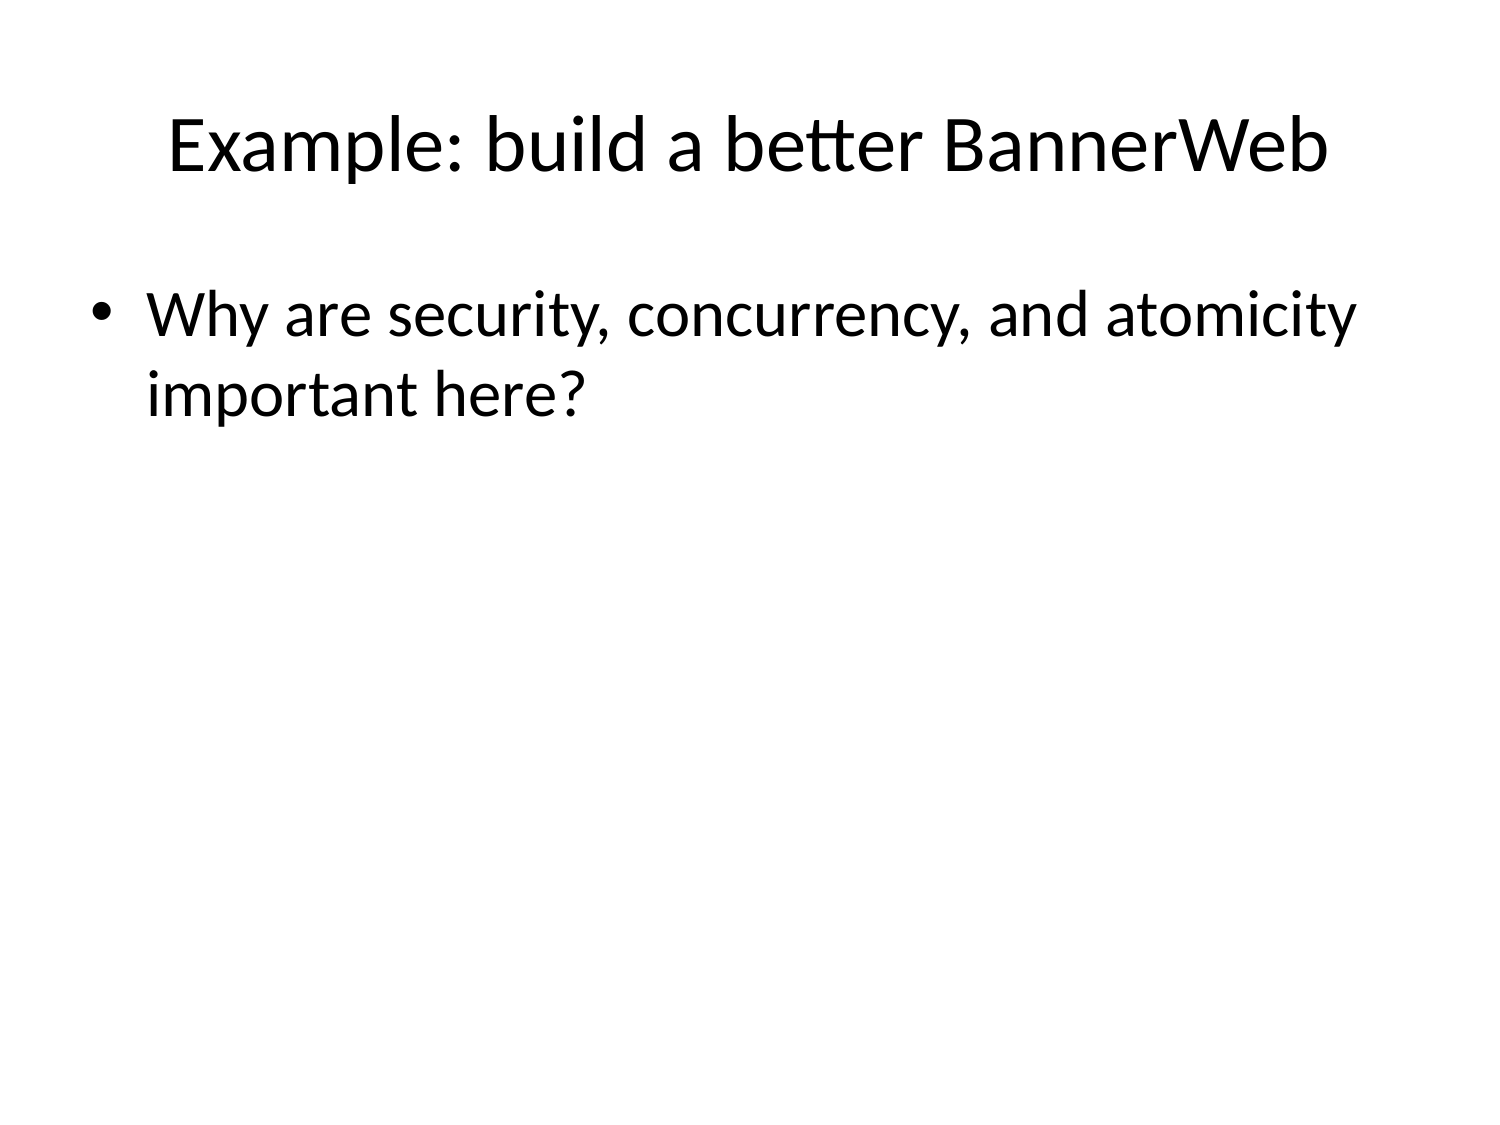

# Example: build a better BannerWeb
Why are security, concurrency, and atomicity important here?